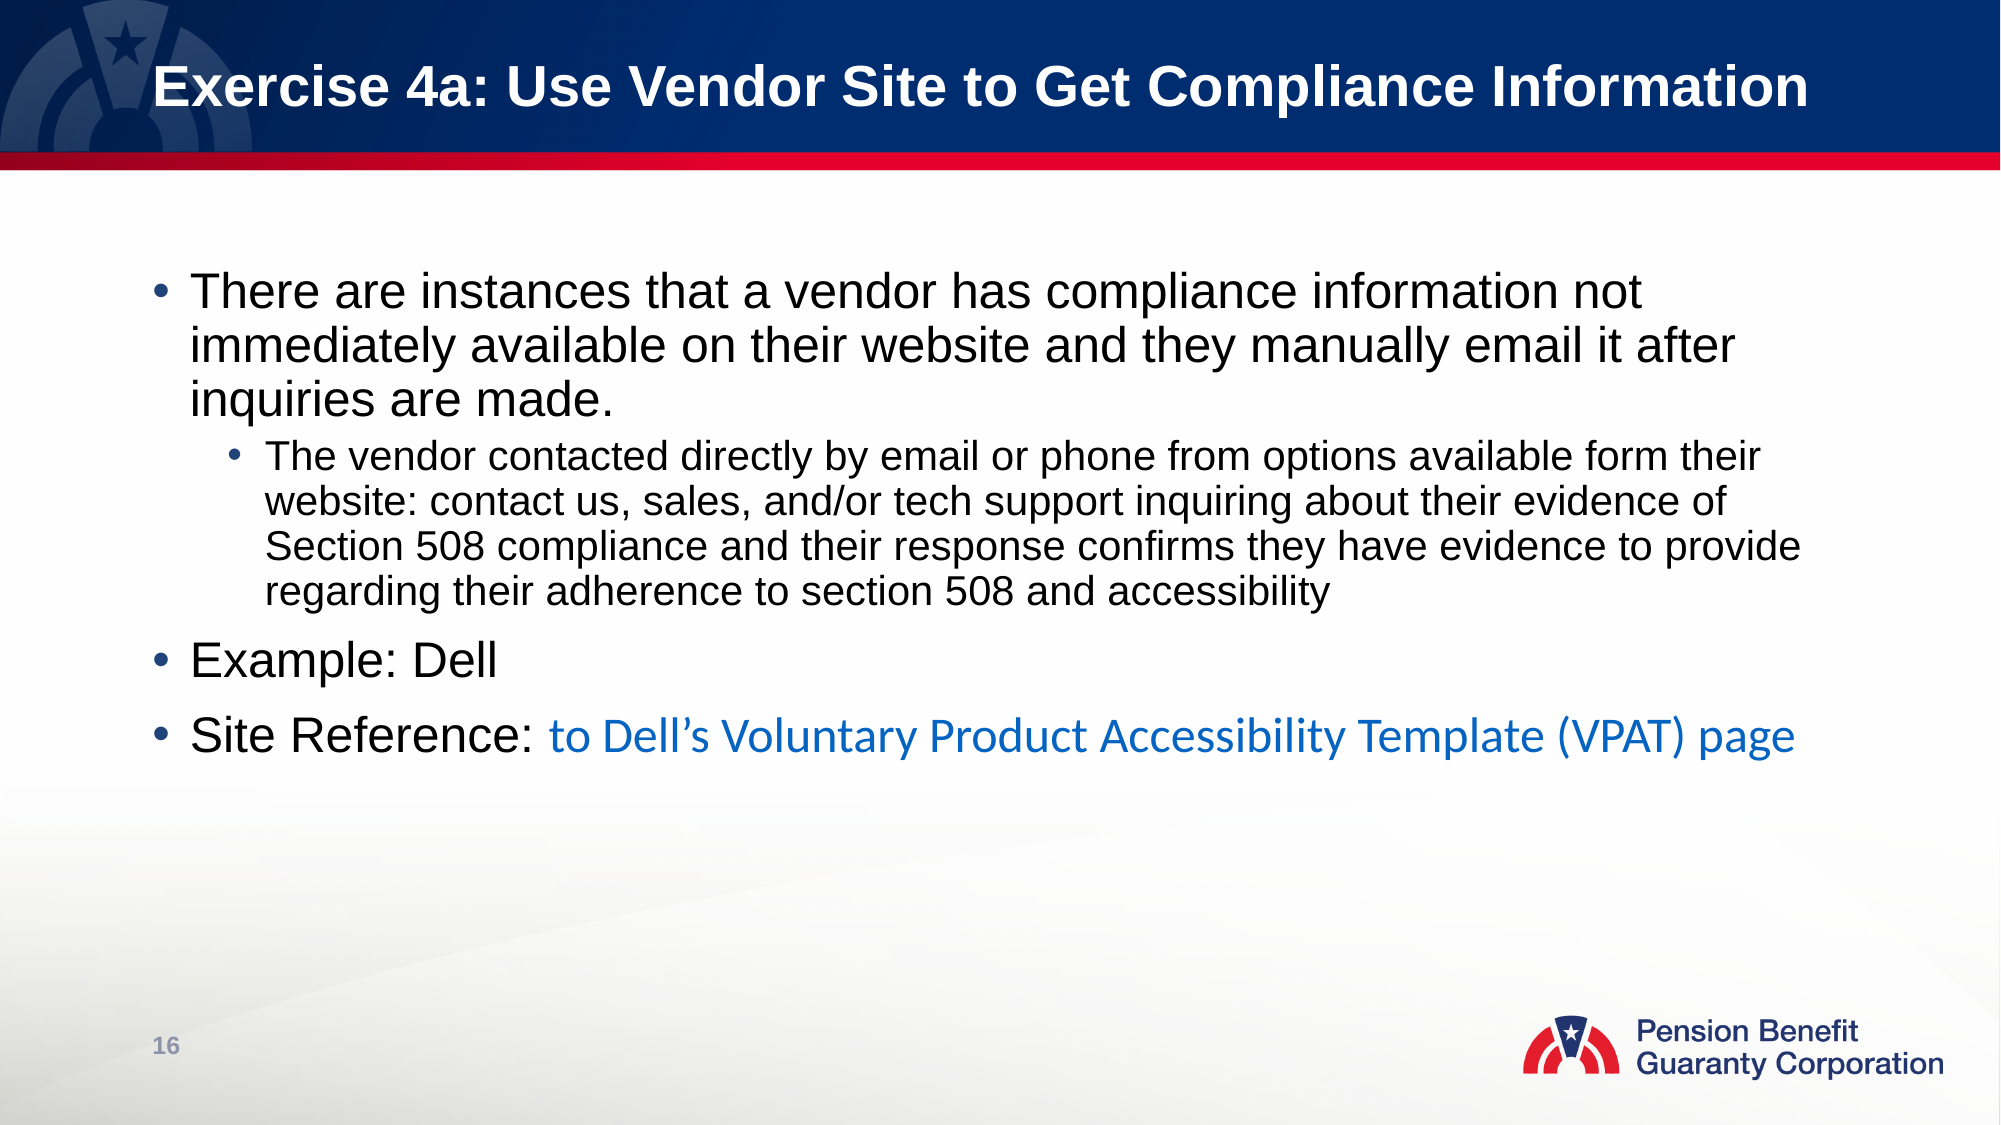

# Exercise 4a: Use Vendor Site to Get Compliance Information
There are instances that a vendor has compliance information not immediately available on their website and they manually email it after inquiries are made.
The vendor contacted directly by email or phone from options available form their website: contact us, sales, and/or tech support inquiring about their evidence of Section 508 compliance and their response confirms they have evidence to provide regarding their adherence to section 508 and accessibility
Example: Dell
Site Reference: to Dell’s Voluntary Product Accessibility Template (VPAT) page

16